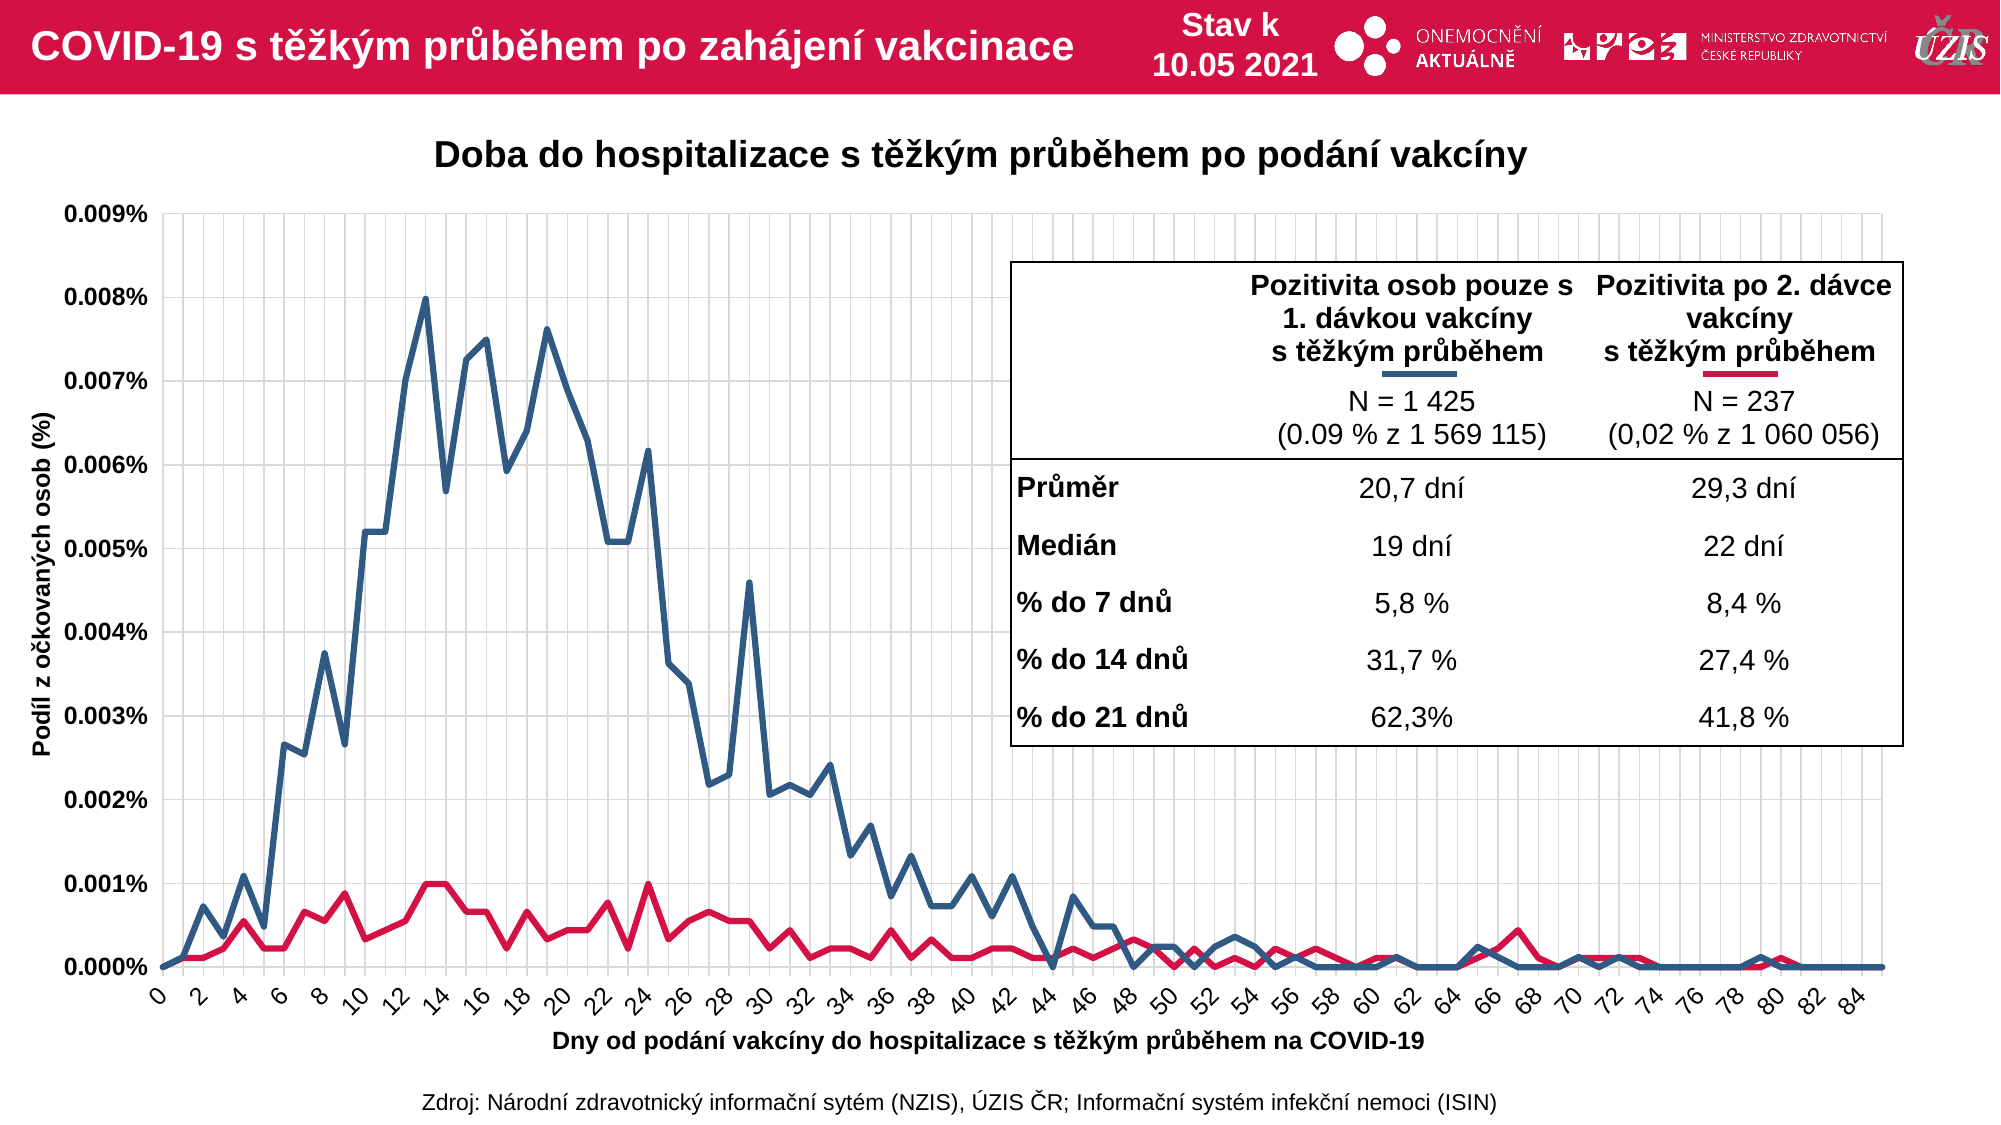

# COVID-19 s těžkým průběhem po zahájení vakcinace
Stav k
10.05 2021
Doba do hospitalizace s těžkým průběhem po podání vakcíny

### Chart

| Category | Procenta 2 davka | Procenta 1 davka |
|---|---|---|
| 0 | 0.0 | 0.0 |
| 1 | 1.1e-06 | 1.21e-06 |
| 2 | 1.1e-06 | 7.26e-06 |
| 3 | 2.21e-06 | 3.63e-06 |
| 4 | 5.51e-06 | 1.088e-05 |
| 5 | 2.21e-06 | 4.84e-06 |
| 6 | 2.21e-06 | 2.66e-05 |
| 7 | 6.62e-06 | 2.539e-05 |
| 8 | 5.51e-06 | 3.748e-05 |
| 9 | 8.82e-06 | 2.66e-05 |
| 10 | 3.31e-06 | 5.199e-05 |
| 11 | 4.41e-06 | 5.199e-05 |
| 12 | 5.51e-06 | 7.013e-05 |
| 13 | 9.93e-06 | 7.981e-05 |
| 14 | 9.93e-06 | 5.683e-05 |
| 15 | 6.62e-06 | 7.255e-05 |
| 16 | 6.62e-06 | 7.497e-05 |
| 17 | 2.21e-06 | 5.925e-05 |
| 18 | 6.62e-06 | 6.409e-05 |
| 19 | 3.31e-06 | 7.618e-05 |
| 20 | 4.41e-06 | 6.892e-05 |
| 21 | 4.41e-06 | 6.288e-05 |
| 22 | 7.72e-06 | 5.079e-05 |
| 23 | 2.21e-06 | 5.079e-05 |
| 24 | 9.93e-06 | 6.167e-05 |
| 25 | 3.31e-06 | 3.628e-05 |
| 26 | 5.51e-06 | 3.386e-05 |
| 27 | 6.62e-06 | 2.177e-05 |
| 28 | 5.51e-06 | 2.297e-05 |
| 29 | 5.51e-06 | 4.595e-05 |
| 30 | 2.21e-06 | 2.056e-05 |
| 31 | 4.41e-06 | 2.177e-05 |
| 32 | 1.1e-06 | 2.056e-05 |
| 33 | 2.21e-06 | 2.418e-05 |
| 34 | 2.21e-06 | 1.33e-05 |
| 35 | 1.1e-06 | 1.693e-05 |
| 36 | 4.41e-06 | 8.46e-06 |
| 37 | 1.1e-06 | 1.33e-05 |
| 38 | 3.31e-06 | 7.26e-06 |
| 39 | 1.1e-06 | 7.26e-06 |
| 40 | 1.1e-06 | 1.088e-05 |
| 41 | 2.21e-06 | 6.05e-06 |
| 42 | 2.21e-06 | 1.088e-05 |
| 43 | 1.1e-06 | 4.84e-06 |
| 44 | 1.1e-06 | 0.0 |
| 45 | 2.21e-06 | 8.46e-06 |
| 46 | 1.1e-06 | 4.84e-06 |
| 47 | 2.21e-06 | 4.84e-06 |
| 48 | 3.31e-06 | 0.0 |
| 49 | 2.21e-06 | 2.42e-06 |
| 50 | 0.0 | 2.42e-06 |
| 51 | 2.21e-06 | 0.0 |
| 52 | 0.0 | 2.42e-06 |
| 53 | 1.1e-06 | 3.63e-06 |
| 54 | 0.0 | 2.42e-06 |
| 55 | 2.21e-06 | 0.0 |
| 56 | 1.1e-06 | 1.21e-06 |
| 57 | 2.21e-06 | 0.0 |
| 58 | 1.1e-06 | 0.0 |
| 59 | 0.0 | 0.0 |
| 60 | 1.1e-06 | 0.0 |
| 61 | 1.1e-06 | 1.21e-06 |
| 62 | 0.0 | 0.0 |
| 63 | 0.0 | 0.0 |
| 64 | 0.0 | 0.0 |
| 65 | 1.1e-06 | 2.42e-06 |
| 66 | 2.21e-06 | 1.21e-06 |
| 67 | 4.41e-06 | 0.0 |
| 68 | 1.1e-06 | 0.0 |
| 69 | 0.0 | 0.0 |
| 70 | 1.1e-06 | 1.21e-06 |
| 71 | 1.1e-06 | 0.0 |
| 72 | 1.1e-06 | 1.21e-06 |
| 73 | 1.1e-06 | 0.0 |
| 74 | 0.0 | 0.0 |
| 75 | 0.0 | 0.0 |
| 76 | 0.0 | 0.0 |
| 77 | 0.0 | 0.0 |
| 78 | 0.0 | 0.0 |
| 79 | 0.0 | 1.21e-06 |
| 80 | 1.1e-06 | 0.0 |
| 81 | 0.0 | 0.0 |
| 82 | 0.0 | 0.0 |
| 83 | 0.0 | 0.0 |
| 84 | 0.0 | 0.0 |
| 85 | 0.0 | 0.0 |
|  | Pozitivita osob pouze s 1. dávkou vakcíny s těžkým průběhem | Pozitivita po 2. dávce vakcíny s těžkým průběhem |
| --- | --- | --- |
|  | N = 1 425 (0.09 % z 1 569 115) | N = 237 (0,02 % z 1 060 056) |
| Průměr | 20,7 dní | 29,3 dní |
| Medián | 19 dní | 22 dní |
| % do 7 dnů | 5,8 % | 8,4 % |
| % do 14 dnů | 31,7 % | 27,4 % |
| % do 21 dnů | 62,3% | 41,8 % |
Doplnit řádky
% do 14 dnů od dávky
% do 21 dnů od dávky
Podíl z očkovaných osob (%)
Dny od podání vakcíny do hospitalizace s těžkým průběhem na COVID-19
Zdroj: Národní zdravotnický informační sytém (NZIS), ÚZIS ČR; Informační systém infekční nemoci (ISIN)